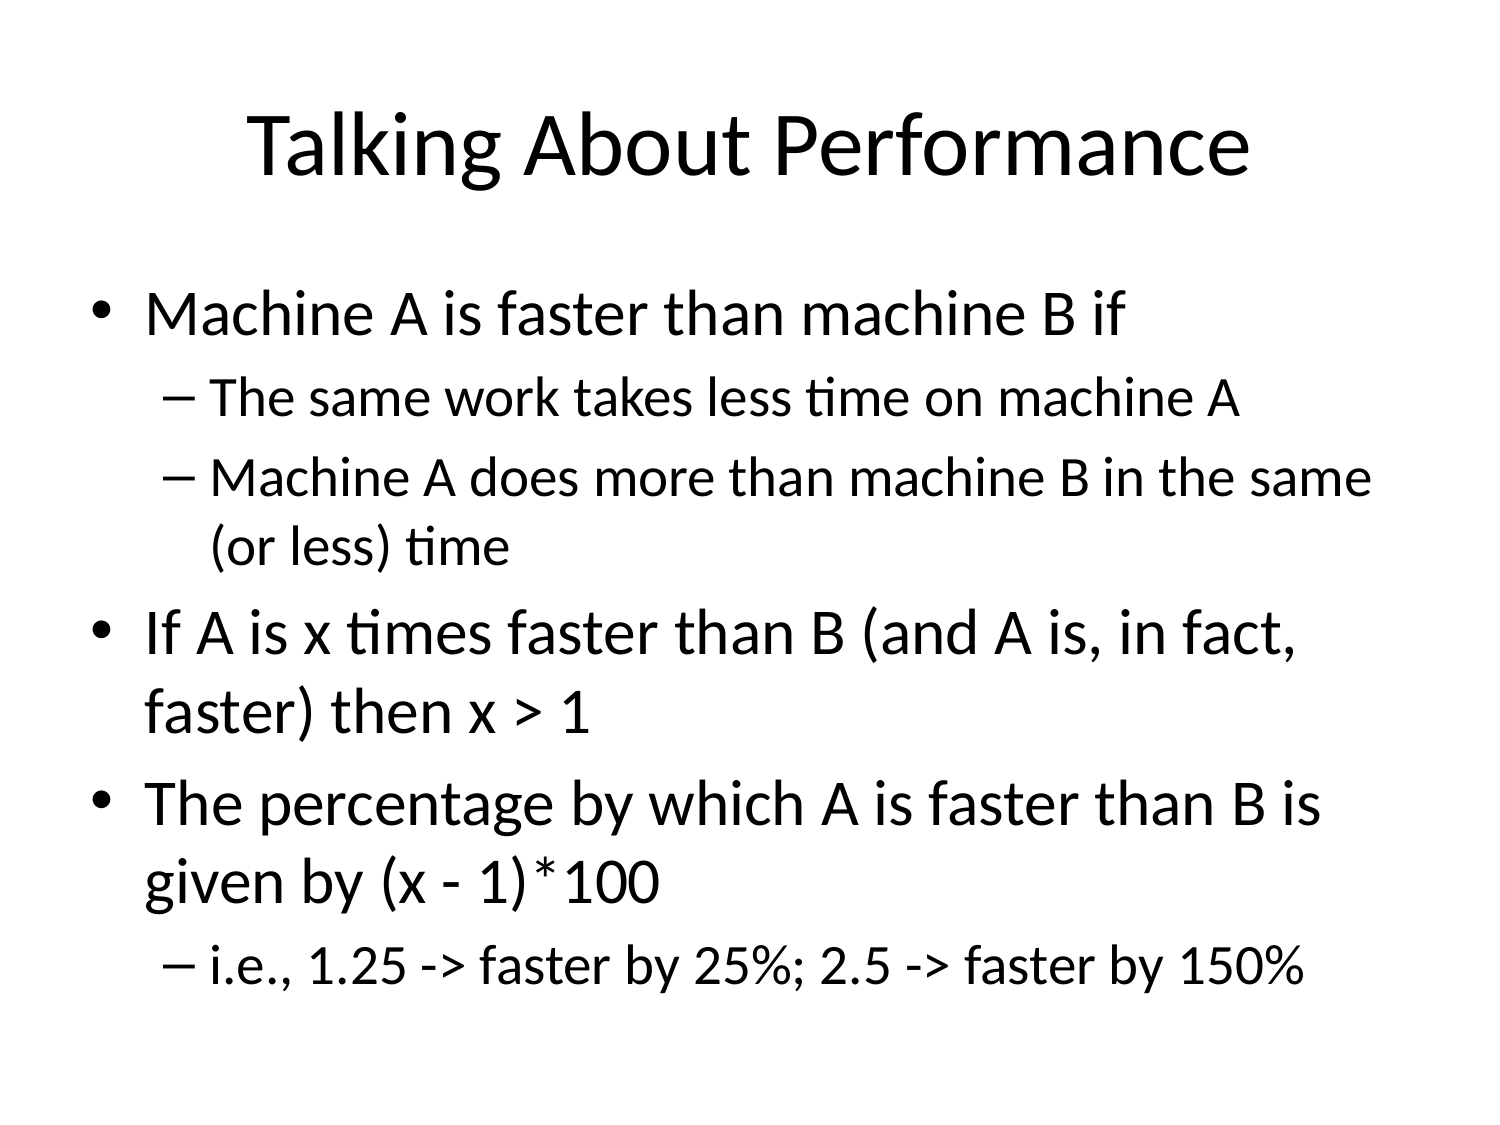

# Talking About Performance
Machine A is faster than machine B if
The same work takes less time on machine A
Machine A does more than machine B in the same (or less) time
If A is x times faster than B (and A is, in fact, faster) then x > 1
The percentage by which A is faster than B is given by (x - 1)*100
i.e., 1.25 -> faster by 25%; 2.5 -> faster by 150%